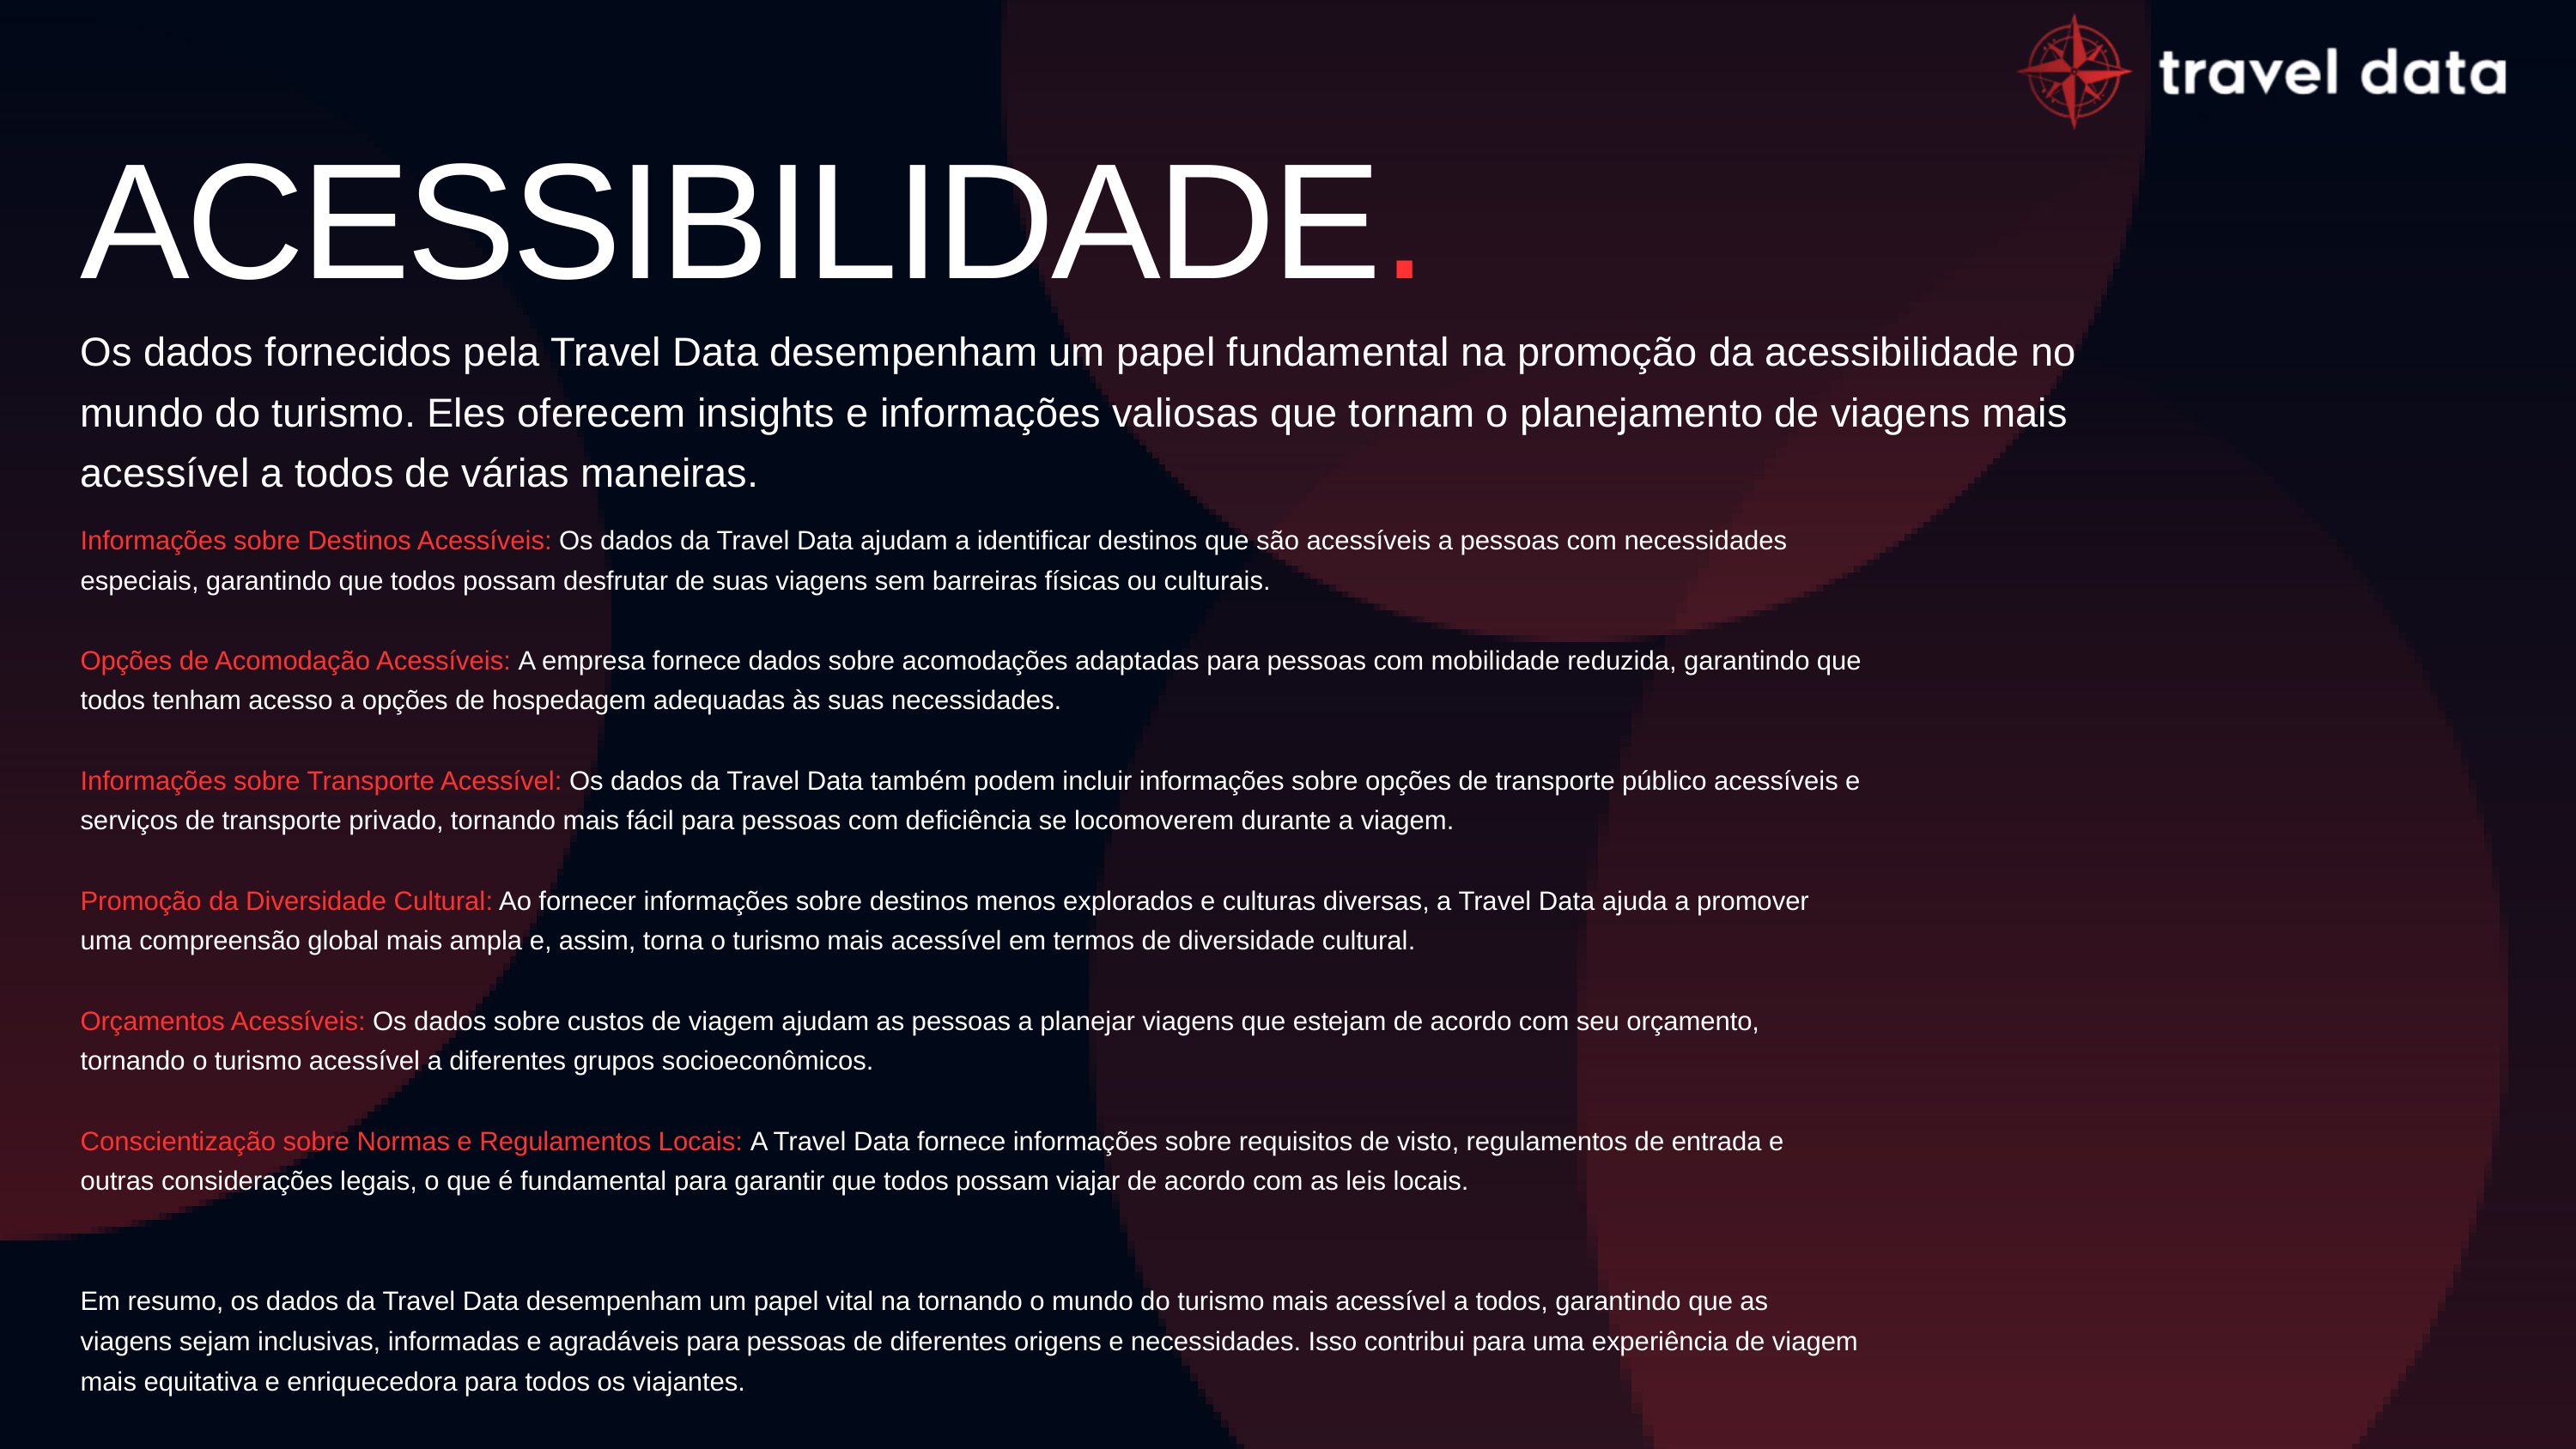

ACESSIBILIDADE.

Os dados fornecidos pela Travel Data desempenham um papel fundamental na promoção da acessibilidade no mundo do turismo. Eles oferecem insights e informações valiosas que tornam o planejamento de viagens mais acessível a todos de várias maneiras.
Informações sobre Destinos Acessíveis: Os dados da Travel Data ajudam a identificar destinos que são acessíveis a pessoas com necessidades especiais, garantindo que todos possam desfrutar de suas viagens sem barreiras físicas ou culturais.

Opções de Acomodação Acessíveis: A empresa fornece dados sobre acomodações adaptadas para pessoas com mobilidade reduzida, garantindo que todos tenham acesso a opções de hospedagem adequadas às suas necessidades.

Informações sobre Transporte Acessível: Os dados da Travel Data também podem incluir informações sobre opções de transporte público acessíveis e serviços de transporte privado, tornando mais fácil para pessoas com deficiência se locomoverem durante a viagem.

Promoção da Diversidade Cultural: Ao fornecer informações sobre destinos menos explorados e culturas diversas, a Travel Data ajuda a promover uma compreensão global mais ampla e, assim, torna o turismo mais acessível em termos de diversidade cultural.

Orçamentos Acessíveis: Os dados sobre custos de viagem ajudam as pessoas a planejar viagens que estejam de acordo com seu orçamento, tornando o turismo acessível a diferentes grupos socioeconômicos.

Conscientização sobre Normas e Regulamentos Locais: A Travel Data fornece informações sobre requisitos de visto, regulamentos de entrada e outras considerações legais, o que é fundamental para garantir que todos possam viajar de acordo com as leis locais.

Em resumo, os dados da Travel Data desempenham um papel vital na tornando o mundo do turismo mais acessível a todos, garantindo que as viagens sejam inclusivas, informadas e agradáveis para pessoas de diferentes origens e necessidades. Isso contribui para uma experiência de viagem mais equitativa e enriquecedora para todos os viajantes.